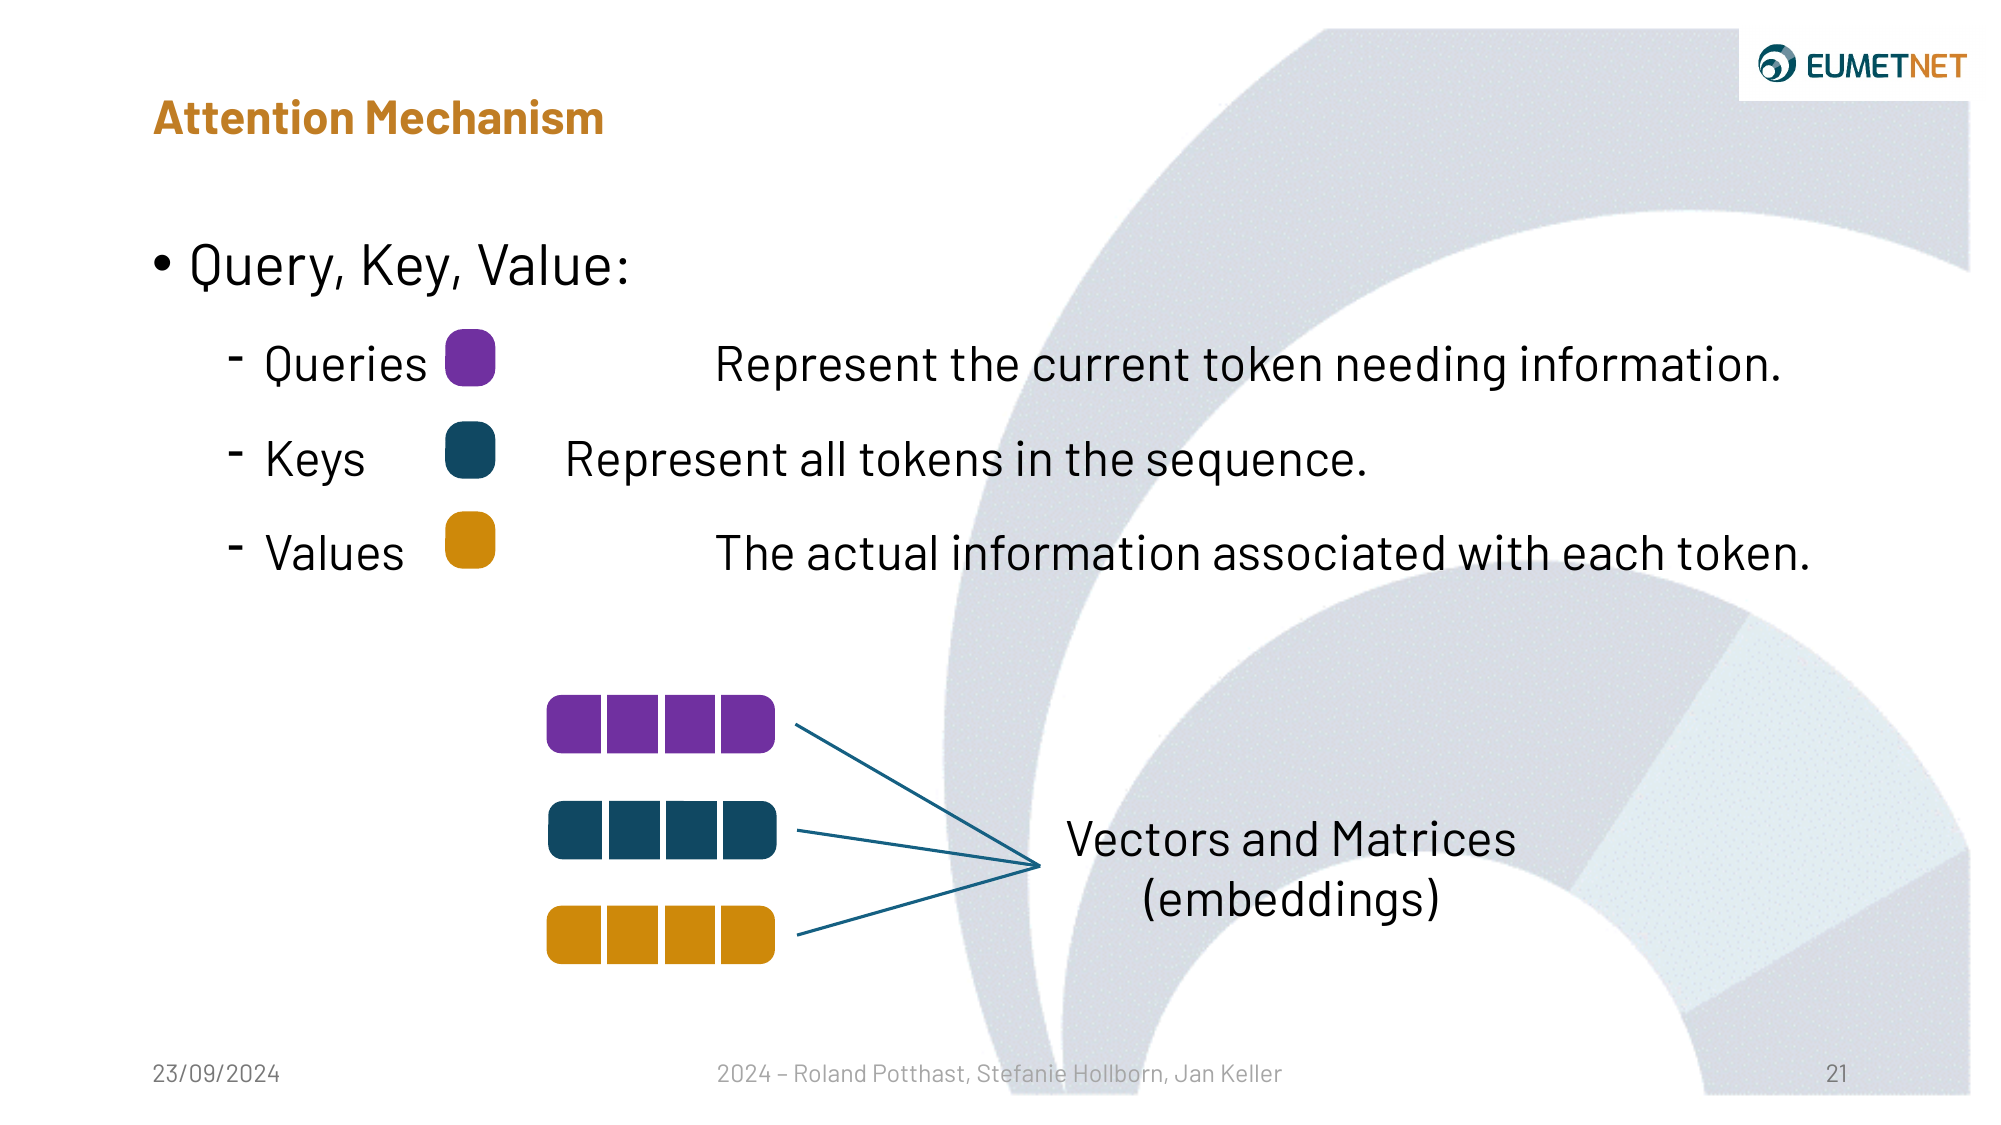

# Attention Mechanism
Query, Key, Value:
Queries	Q	Represent the current token needing information.
Keys 	 K	Represent all tokens in the sequence.
Values 	 V	The actual information associated with each token.

Vectors and Matrices
(embeddings)

23/09/2024
2024 – Roland Potthast, Stefanie Hollborn, Jan Keller
21